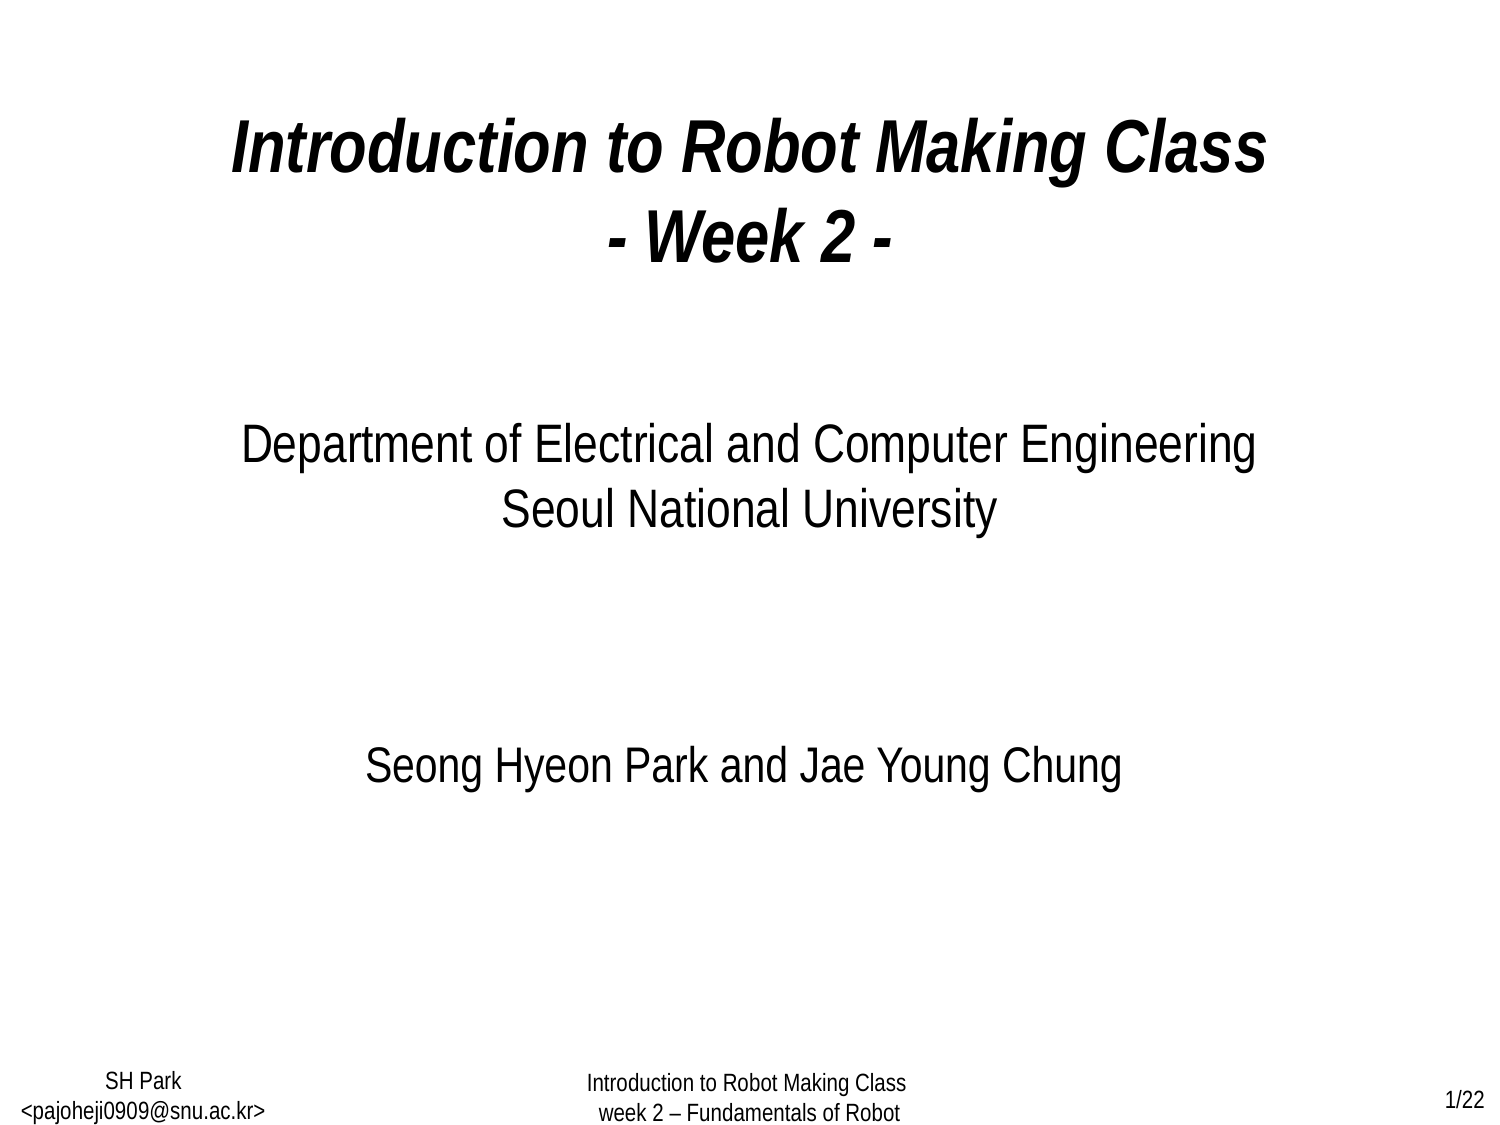

Introduction to Robot Making Class
- Week 2 -

Department of Electrical and Computer Engineering
Seoul National University

Seong Hyeon Park and Jae Young Chung
SH Park <pajoheji0909@snu.ac.kr>
Introduction to Robot Making Class
week 2 – Fundamentals of Robot
1/22